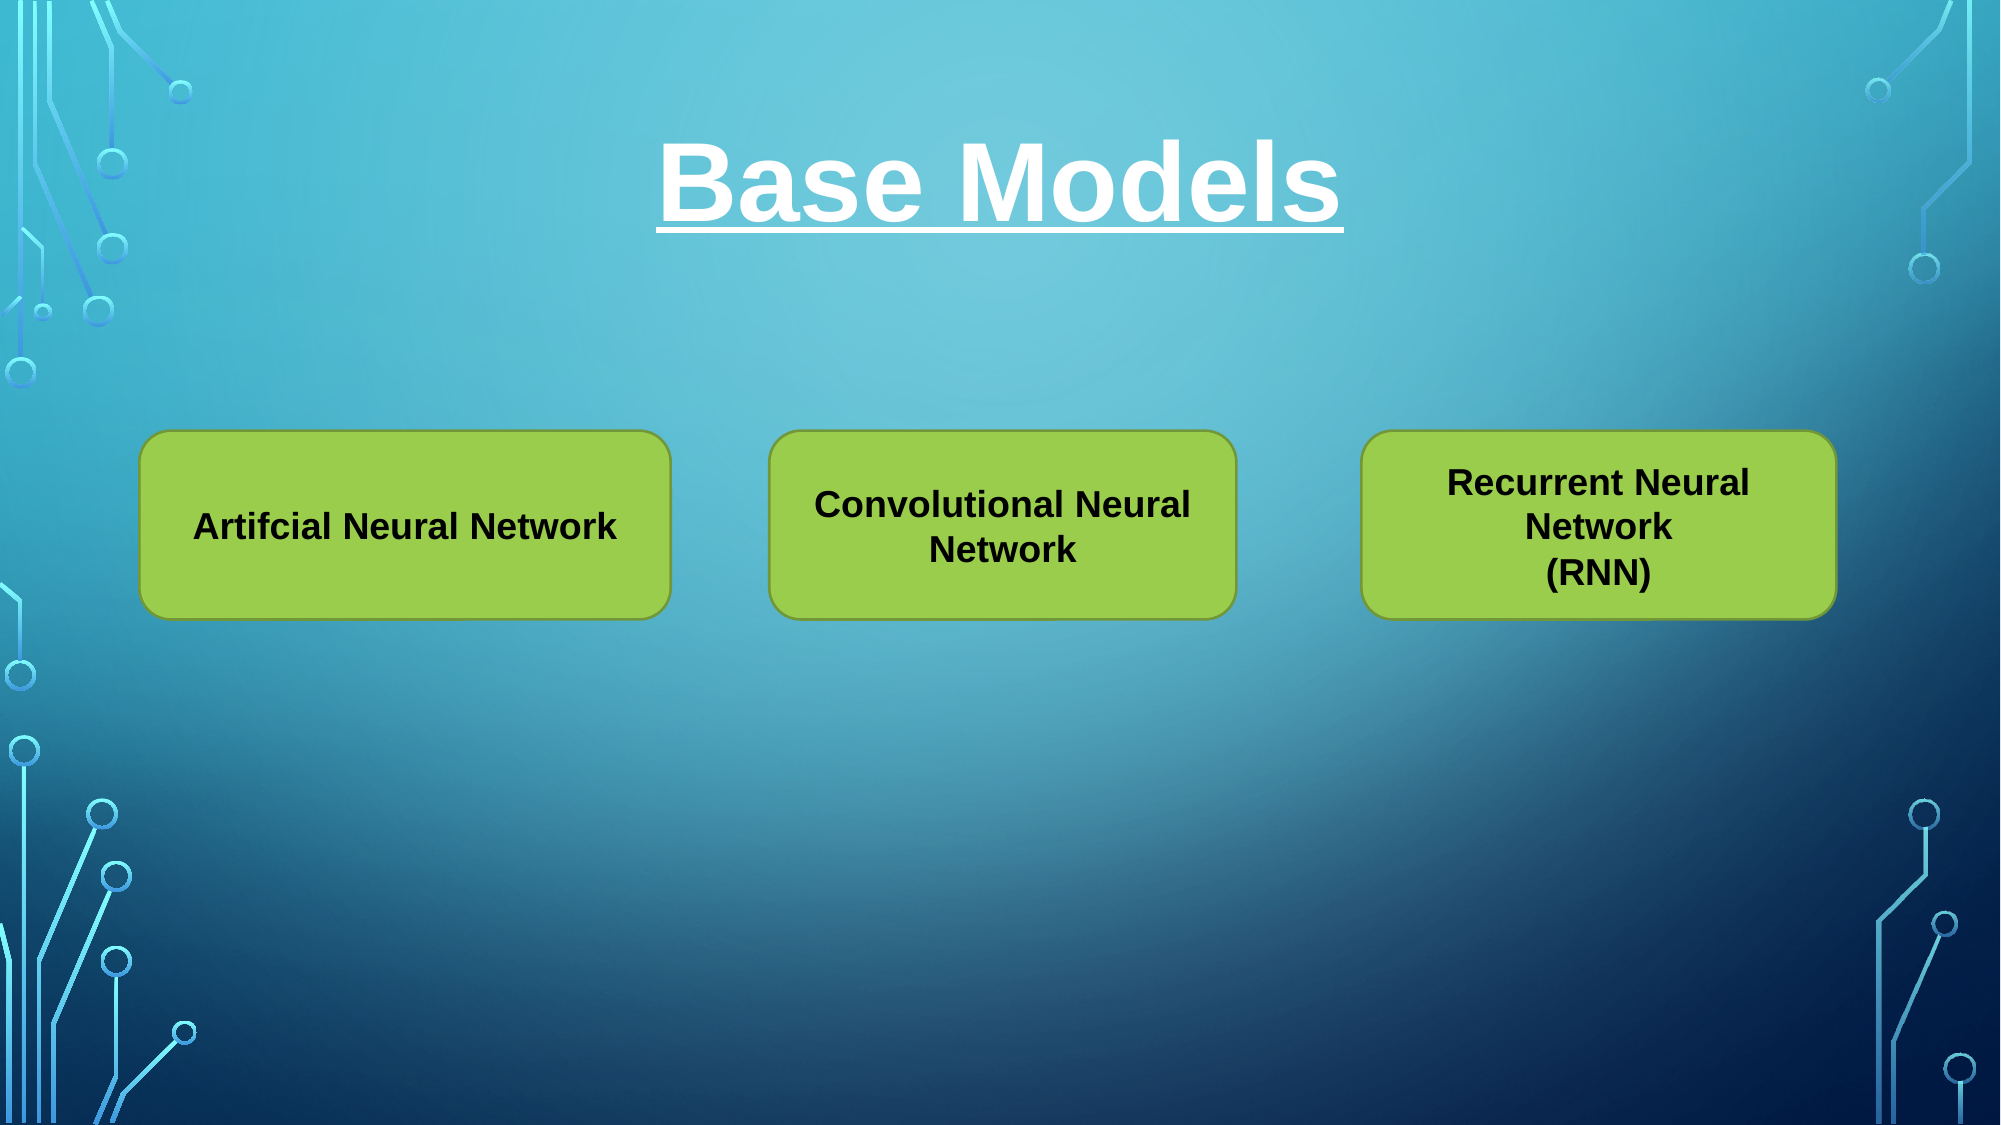

# Base Models
Artifcial Neural Network
Convolutional Neural Network
Recurrent Neural Network
(RNN)